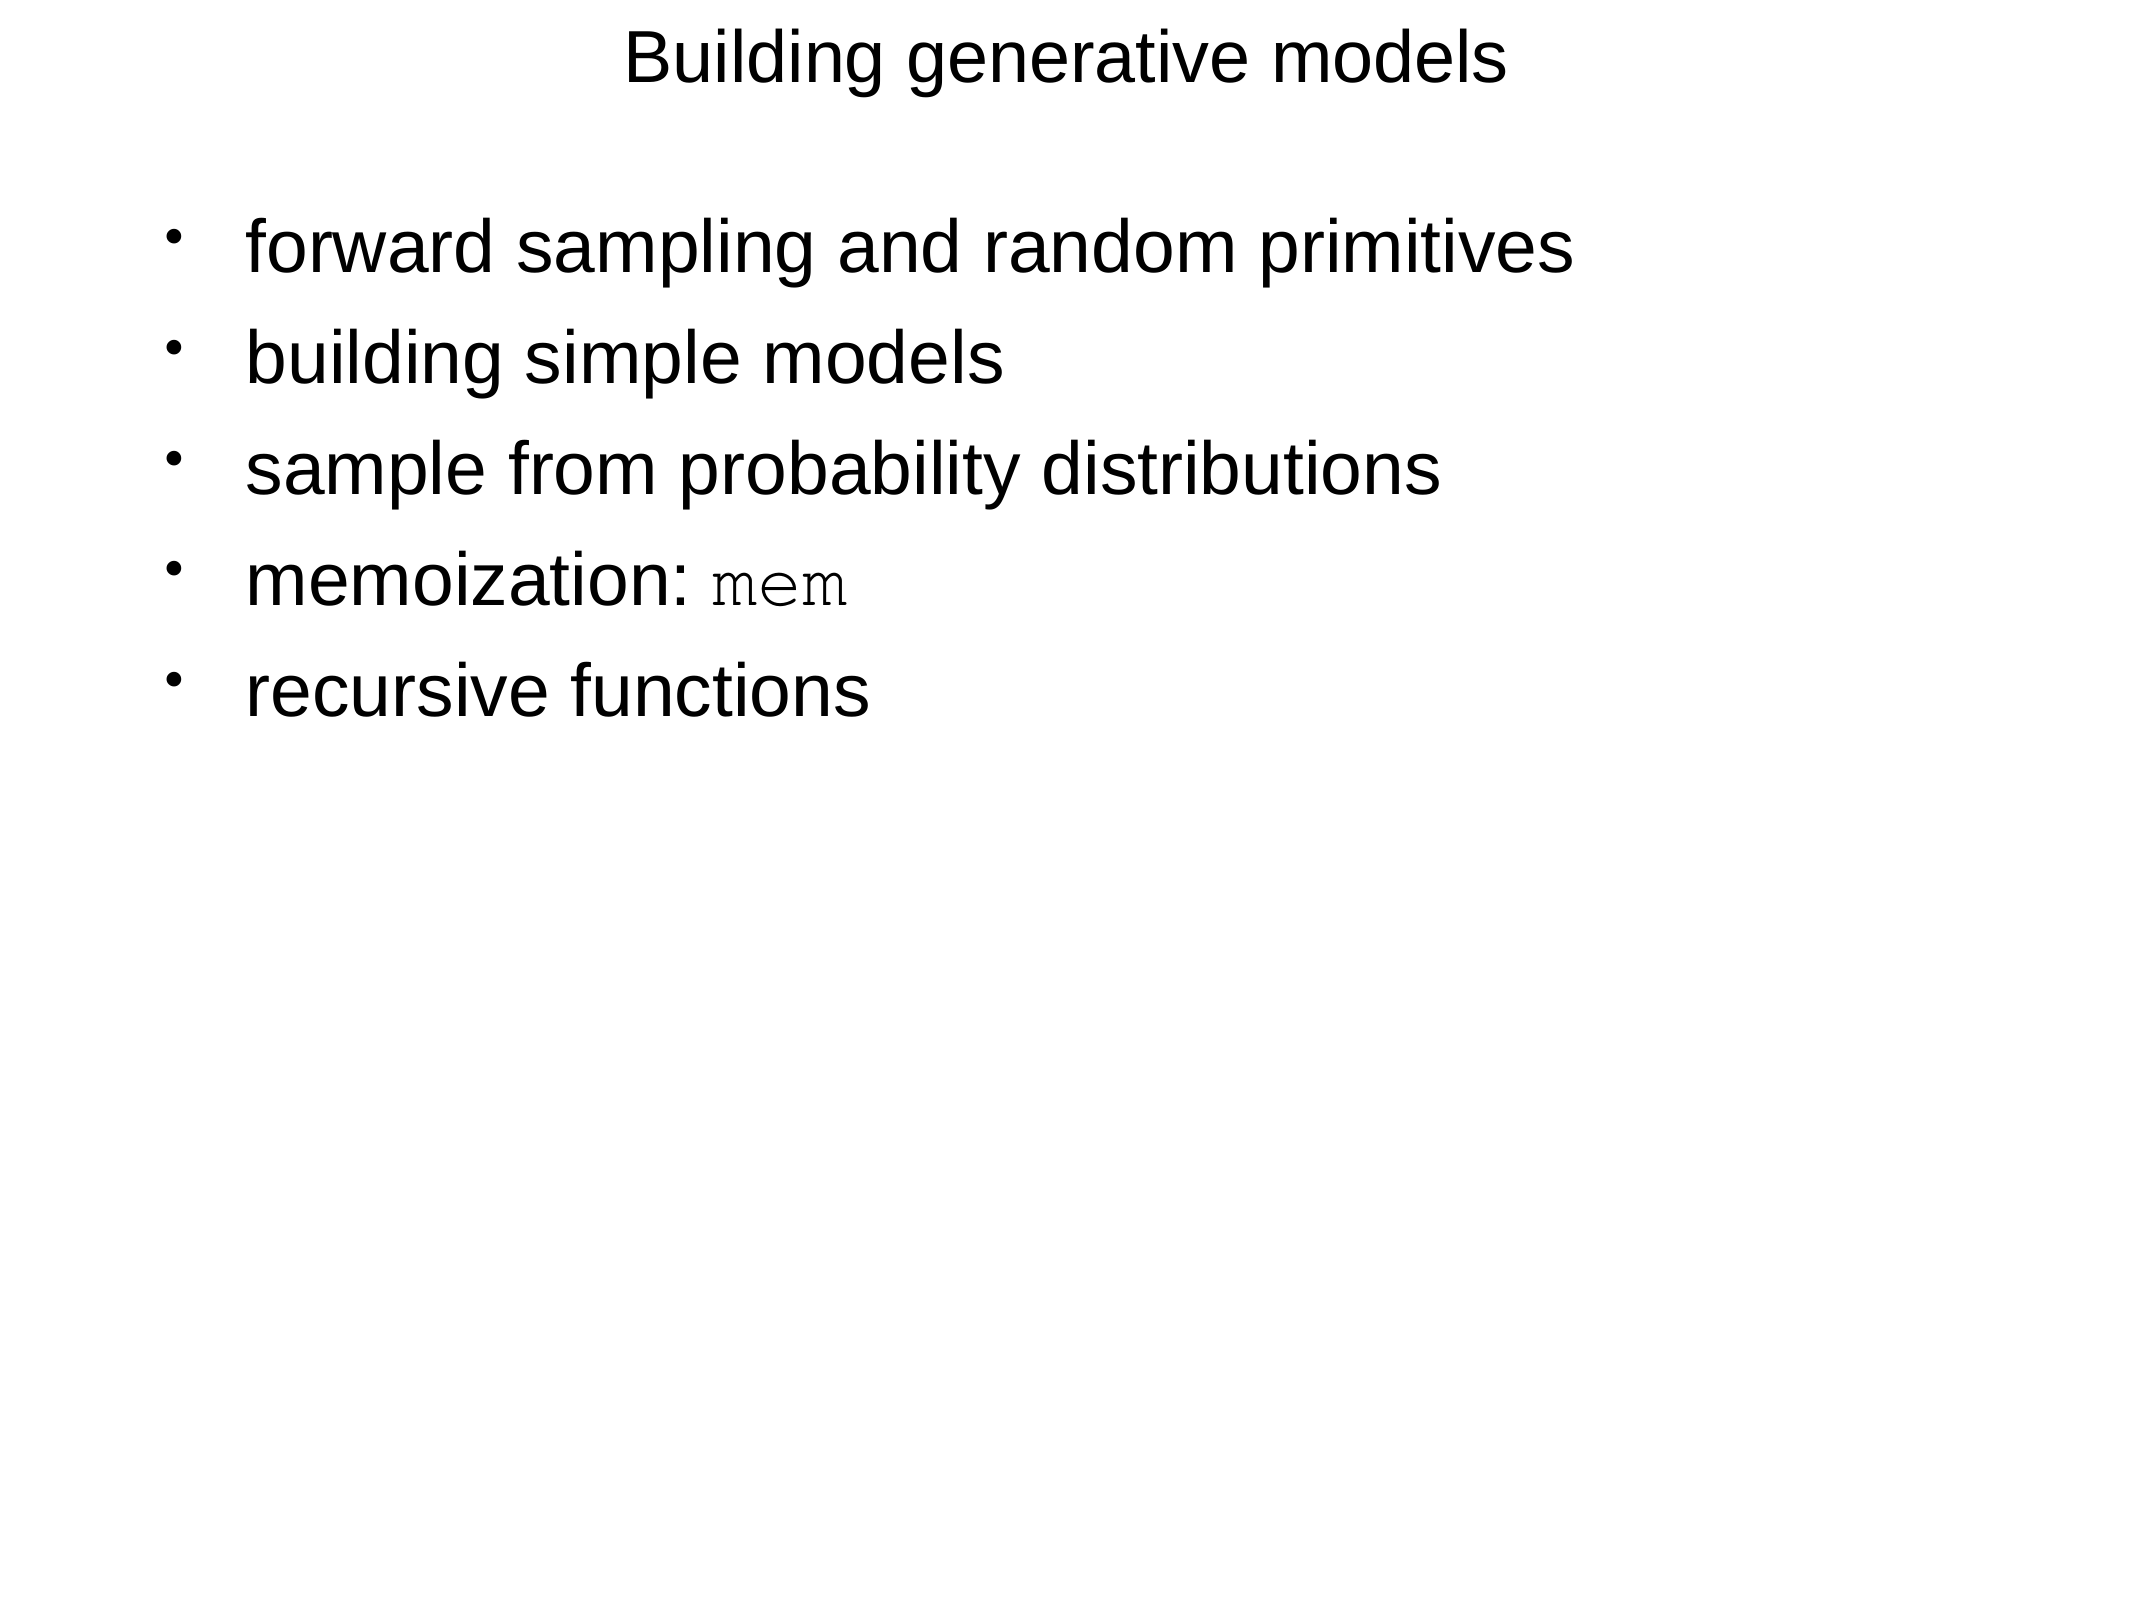

# Building generative models
forward sampling and random primitives
building simple models
sample from probability distributions
memoization: mem
recursive functions